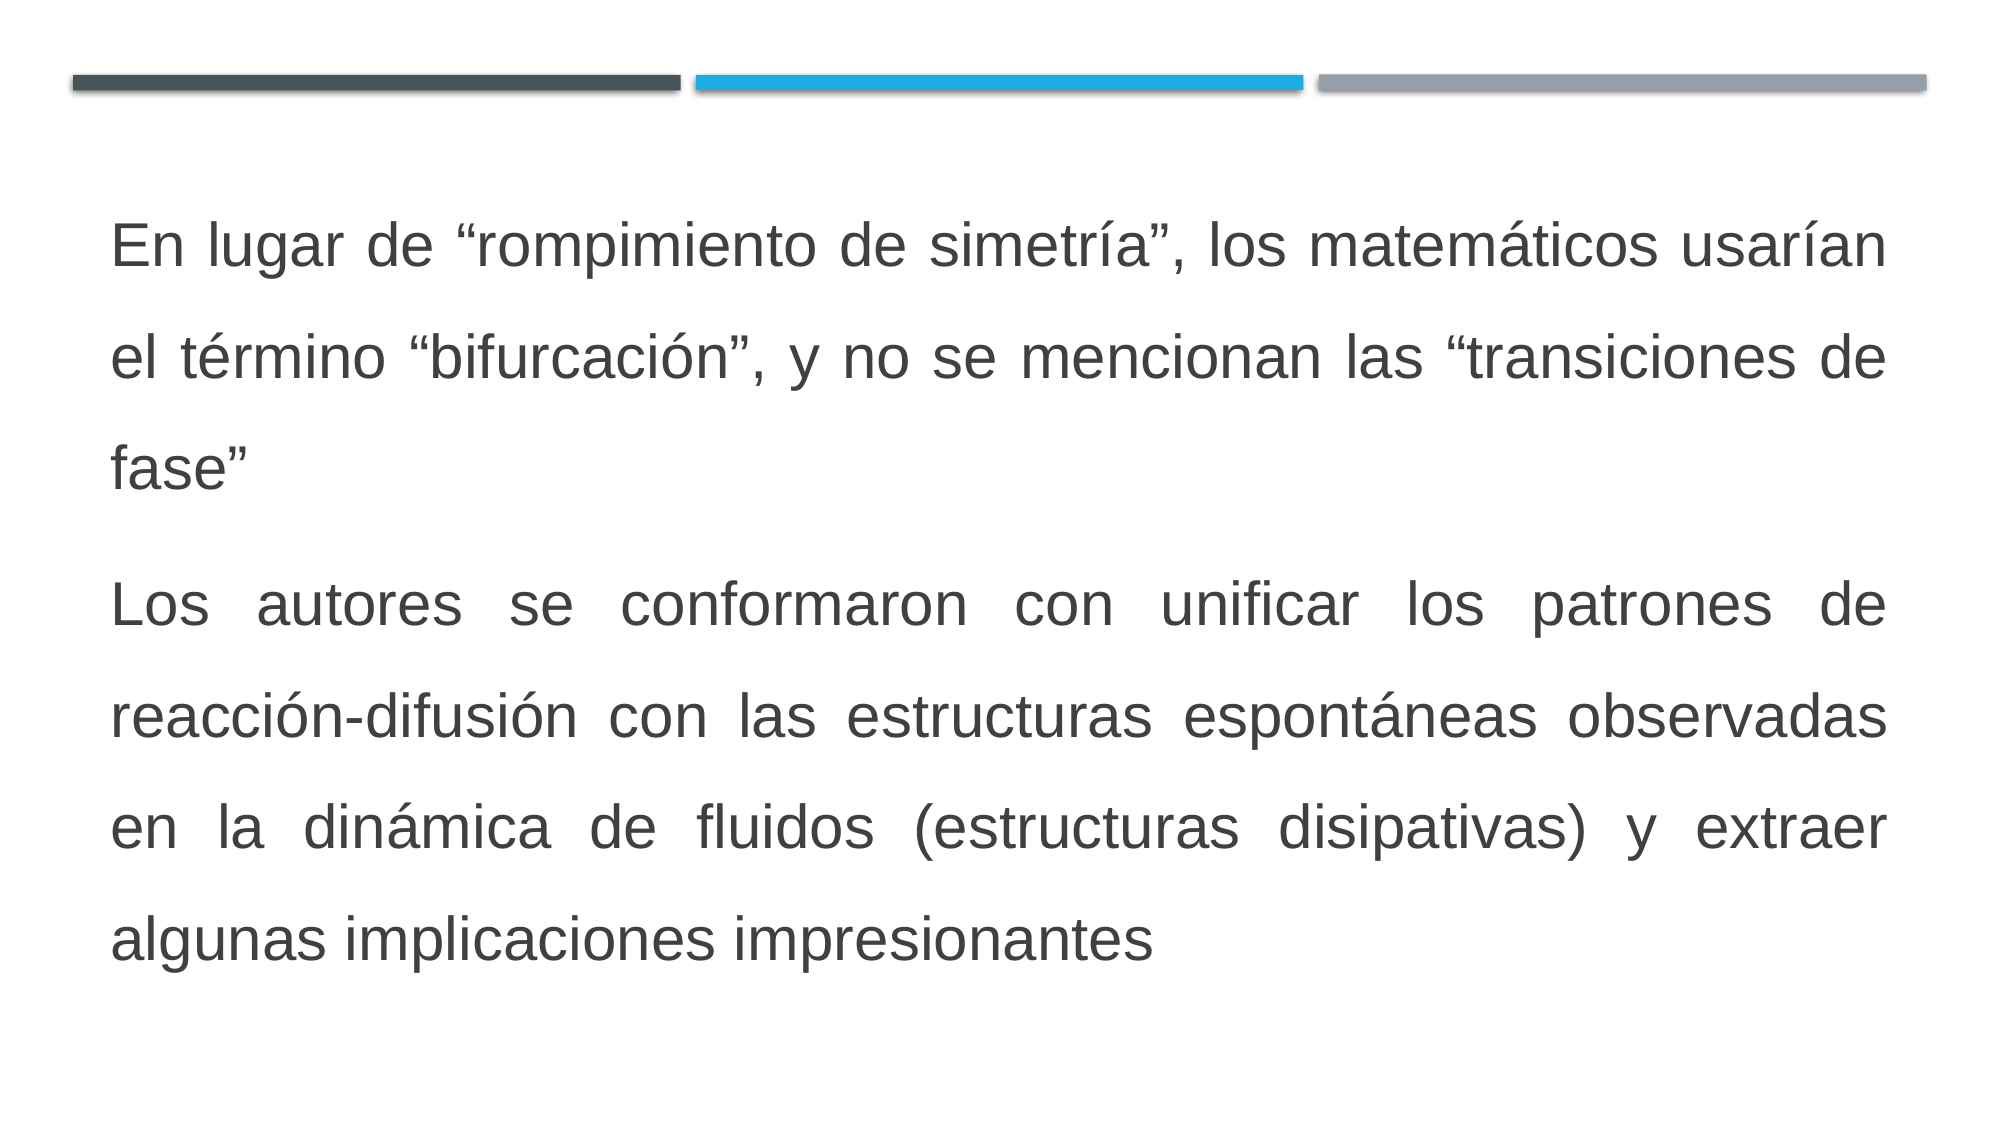

En lugar de “rompimiento de simetría”, los matemáticos usarían el término “bifurcación”, y no se mencionan las “transiciones de fase”
Los autores se conformaron con unificar los patrones de reacción-difusión con las estructuras espontáneas observadas en la dinámica de fluidos (estructuras disipativas) y extraer algunas implicaciones impresionantes